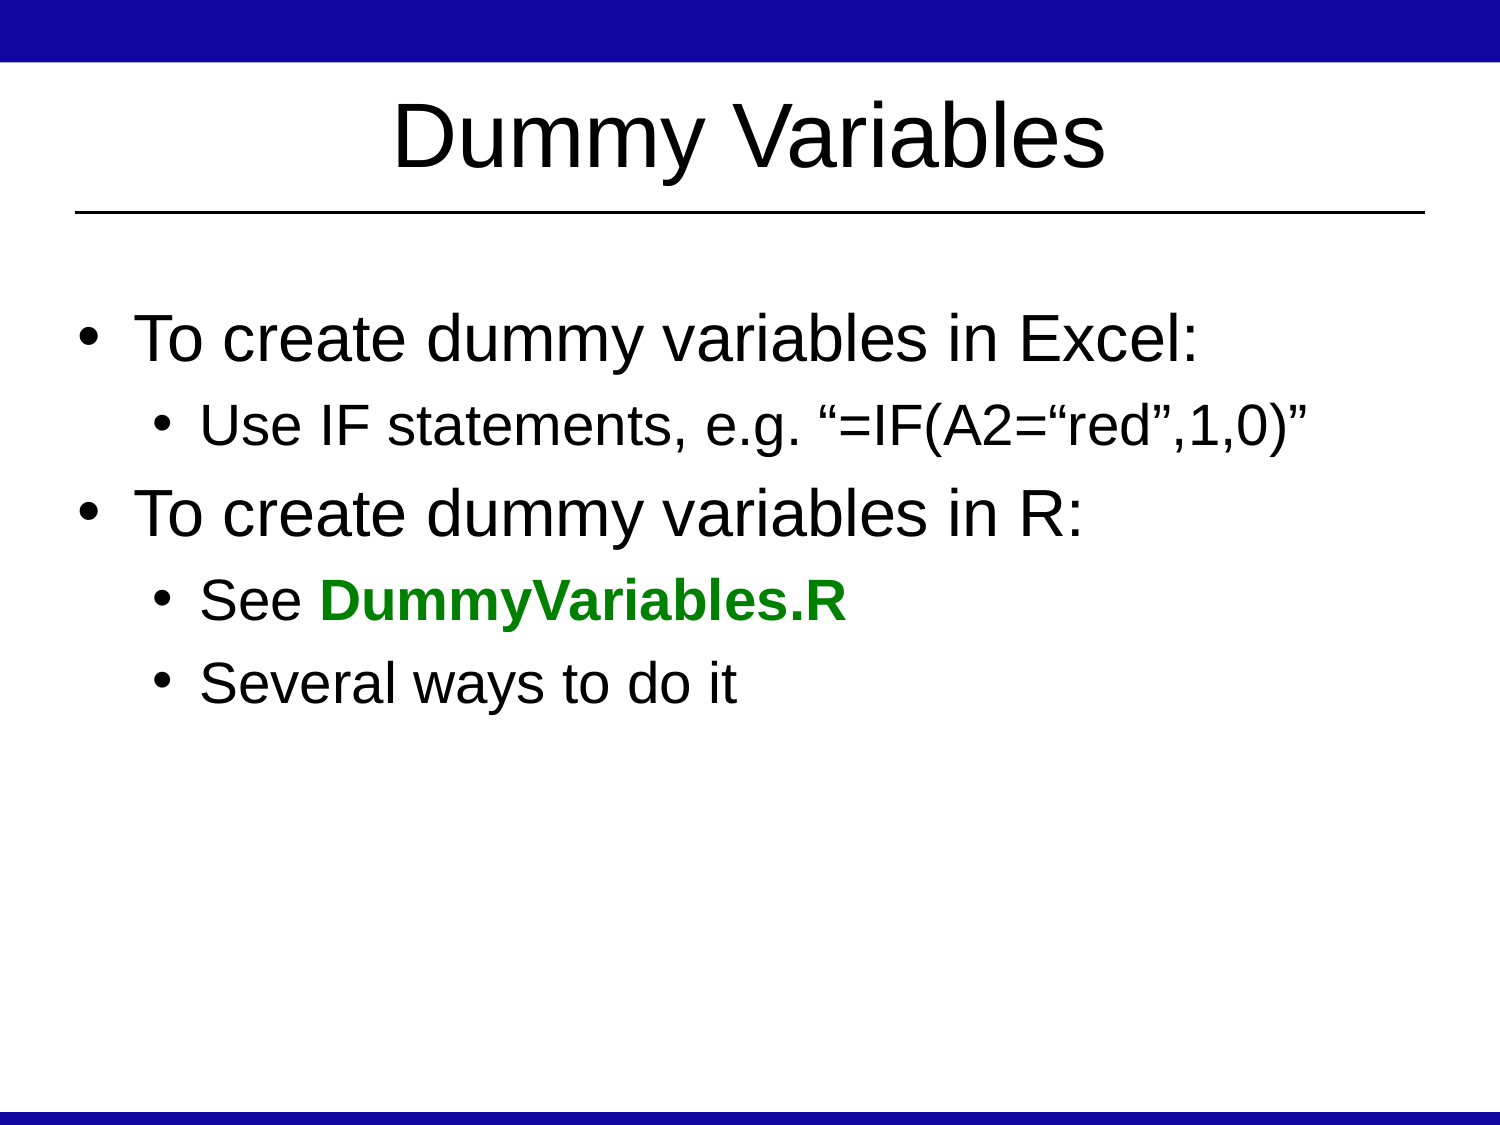

# Dummy Variables
To create dummy variables in Excel:
Use IF statements, e.g. “=IF(A2=“red”,1,0)”
To create dummy variables in R:
See DummyVariables.R
Several ways to do it